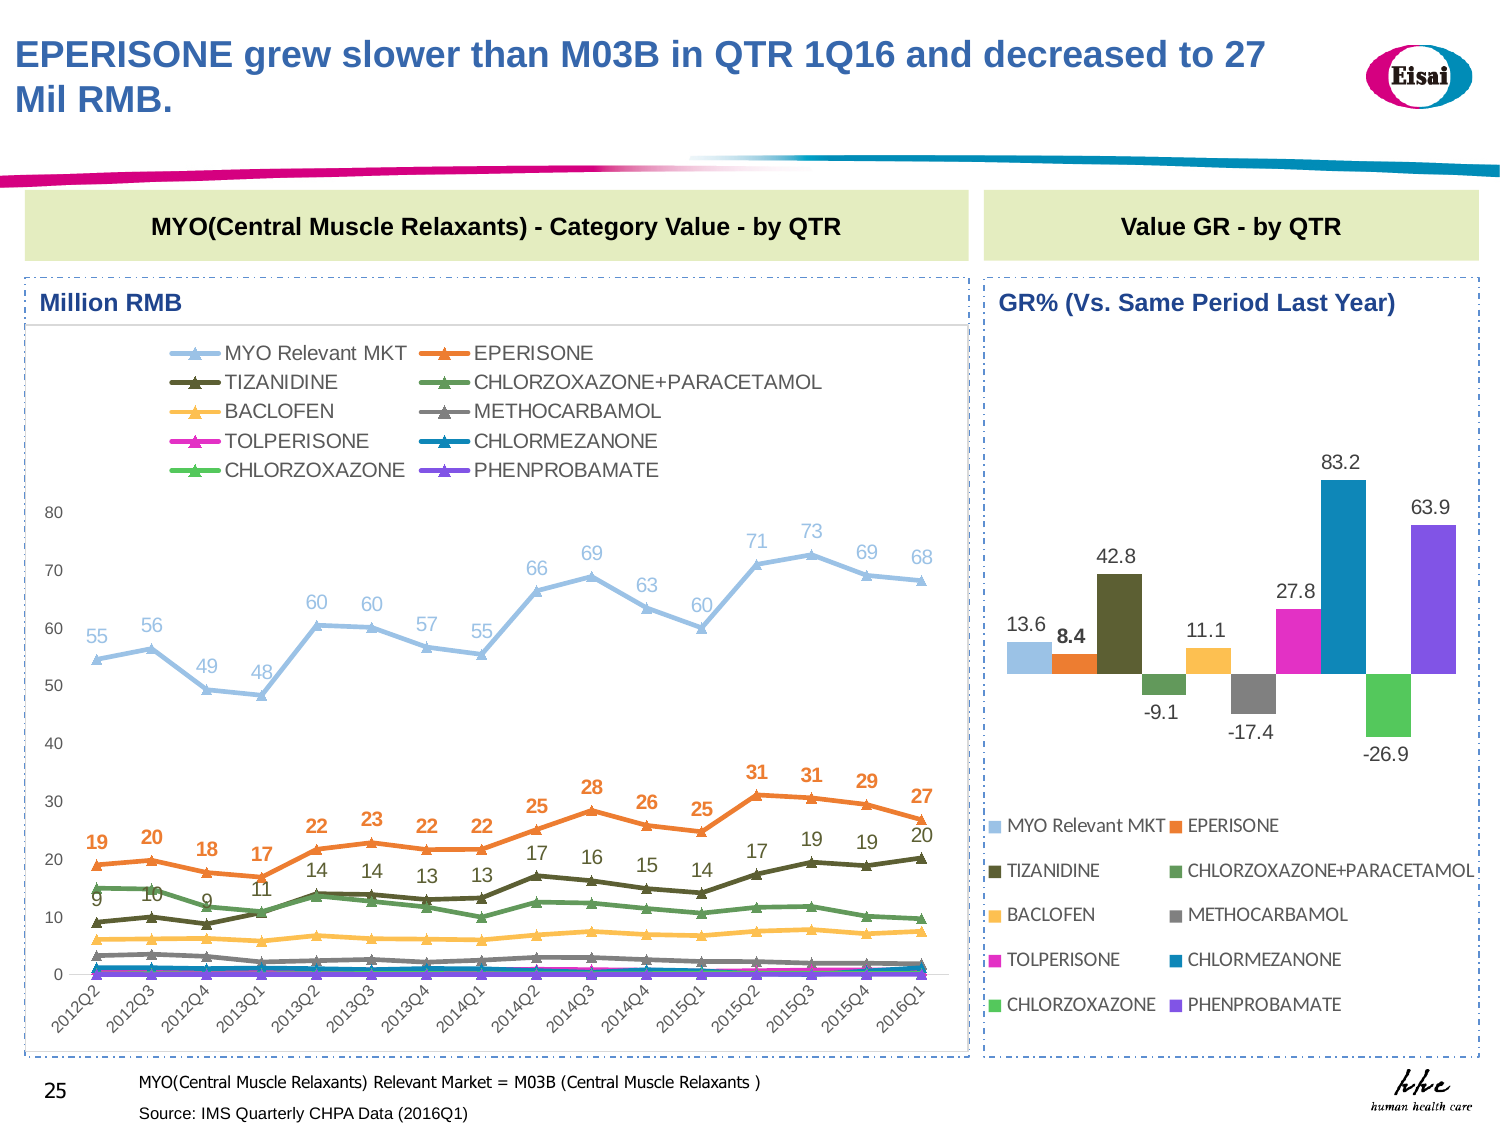

EPERISONE grew slower than M03B in QTR 1Q16 and decreased to 27 Mil RMB.
Value GR - by QTR
MYO(Central Muscle Relaxants) - Category Value - by QTR

Million RMB
GR% (Vs. Same Period Last Year)

### Chart

| Category | MYO Relevant MKT | EPERISONE | TIZANIDINE | CHLORZOXAZONE+PARACETAMOL | BACLOFEN | METHOCARBAMOL | TOLPERISONE | CHLORMEZANONE | CHLORZOXAZONE | PHENPROBAMATE |
|---|---|---|---|---|---|---|---|---|---|---|
| 2012Q2 | 54.5394 | 18.9883 | 9.0709 | 14.948 | 6.0792 | 3.2836 | 0.8644 | 1.1868 | 0.1067 | 0.0115 |
| 2012Q3 | 56.4012 | 19.7884 | 9.9843 | 14.7992 | 6.1719 | 3.5333 | 0.7777 | 1.1843 | 0.1533 | 0.0089 |
| 2012Q4 | 49.2914 | 17.6638 | 8.7594 | 11.742 | 6.2676 | 3.1552 | 0.5262 | 1.0385 | 0.1179 | 0.0208 |
| 2013Q1 | 48.3196 | 16.8456 | 10.7315 | 10.8902 | 5.7946 | 2.1751 | 0.613 | 1.1326 | 0.1272 | 0.0097 |
| 2013Q2 | 60.4517 | 21.6841 | 14.0072 | 13.6221 | 6.7524 | 2.4127 | 0.7745 | 1.02 | 0.1571 | 0.0216 |
| 2013Q3 | 60.0767 | 22.8357 | 13.8581 | 12.6822 | 6.2077 | 2.6219 | 0.8224 | 0.8464 | 0.1893 | 0.013 |
| 2013Q4 | 56.6548 | 21.6279 | 12.9864 | 11.6837 | 6.134 | 2.1506 | 0.8147 | 1.0532 | 0.1861 | 0.0181 |
| 2014Q1 | 55.4051 | 21.6792 | 13.2681 | 9.9335 | 6.0024 | 2.4922 | 0.8316 | 1.017 | 0.1536 | 0.0274 |
| 2014Q2 | 66.3994 | 25.0999 | 17.1193 | 12.5506 | 6.8512 | 2.9932 | 0.923 | 0.6872 | 0.1486 | 0.0265 |
| 2014Q3 | 68.8845 | 28.4117 | 16.2397 | 12.3859 | 7.466 | 2.9662 | 0.8518 | 0.4002 | 0.1538 | 0.0092 |
| 2014Q4 | 63.435 | 25.8036 | 14.8829 | 11.4343 | 6.9319 | 2.5858 | 0.7698 | 0.8426 | 0.1635 | 0.0206 |
| 2015Q1 | 59.9925 | 24.7079 | 14.1339 | 10.6295 | 6.7387 | 2.2575 | 0.5823 | 0.6503 | 0.2729 | 0.0194 |
| 2015Q2 | 70.9645 | 31.1042 | 17.3782 | 11.6329 | 7.5071 | 2.248 | 0.6795 | 0.1135 | 0.2645 | 0.0366 |
| 2015Q3 | 72.6489 | 30.5699 | 19.4563 | 11.7909 | 7.8006 | 1.9698 | 0.7774 | 0.0131 | 0.2245 | 0.0464 |
| 2015Q4 | 69.0794 | 29.4291 | 18.8303 | 10.1021 | 7.0635 | 1.9647 | 0.8127 | 0.6268 | 0.2171 | 0.033 |
| 2016Q1 | 68.1532 | 26.7909 | 20.1875 | 9.6583 | 7.4853 | 1.8642 | 0.7443 | 1.1914 | 0.1995 | 0.0318 |

### Chart

| Category |  |  |  |  |  |  |  |  |  |  |
|---|---|---|---|---|---|---|---|---|---|---|
MYO(Central Muscle Relaxants) Relevant Market = M03B (Central Muscle Relaxants )
25
Source: IMS Quarterly CHPA Data (2016Q1)